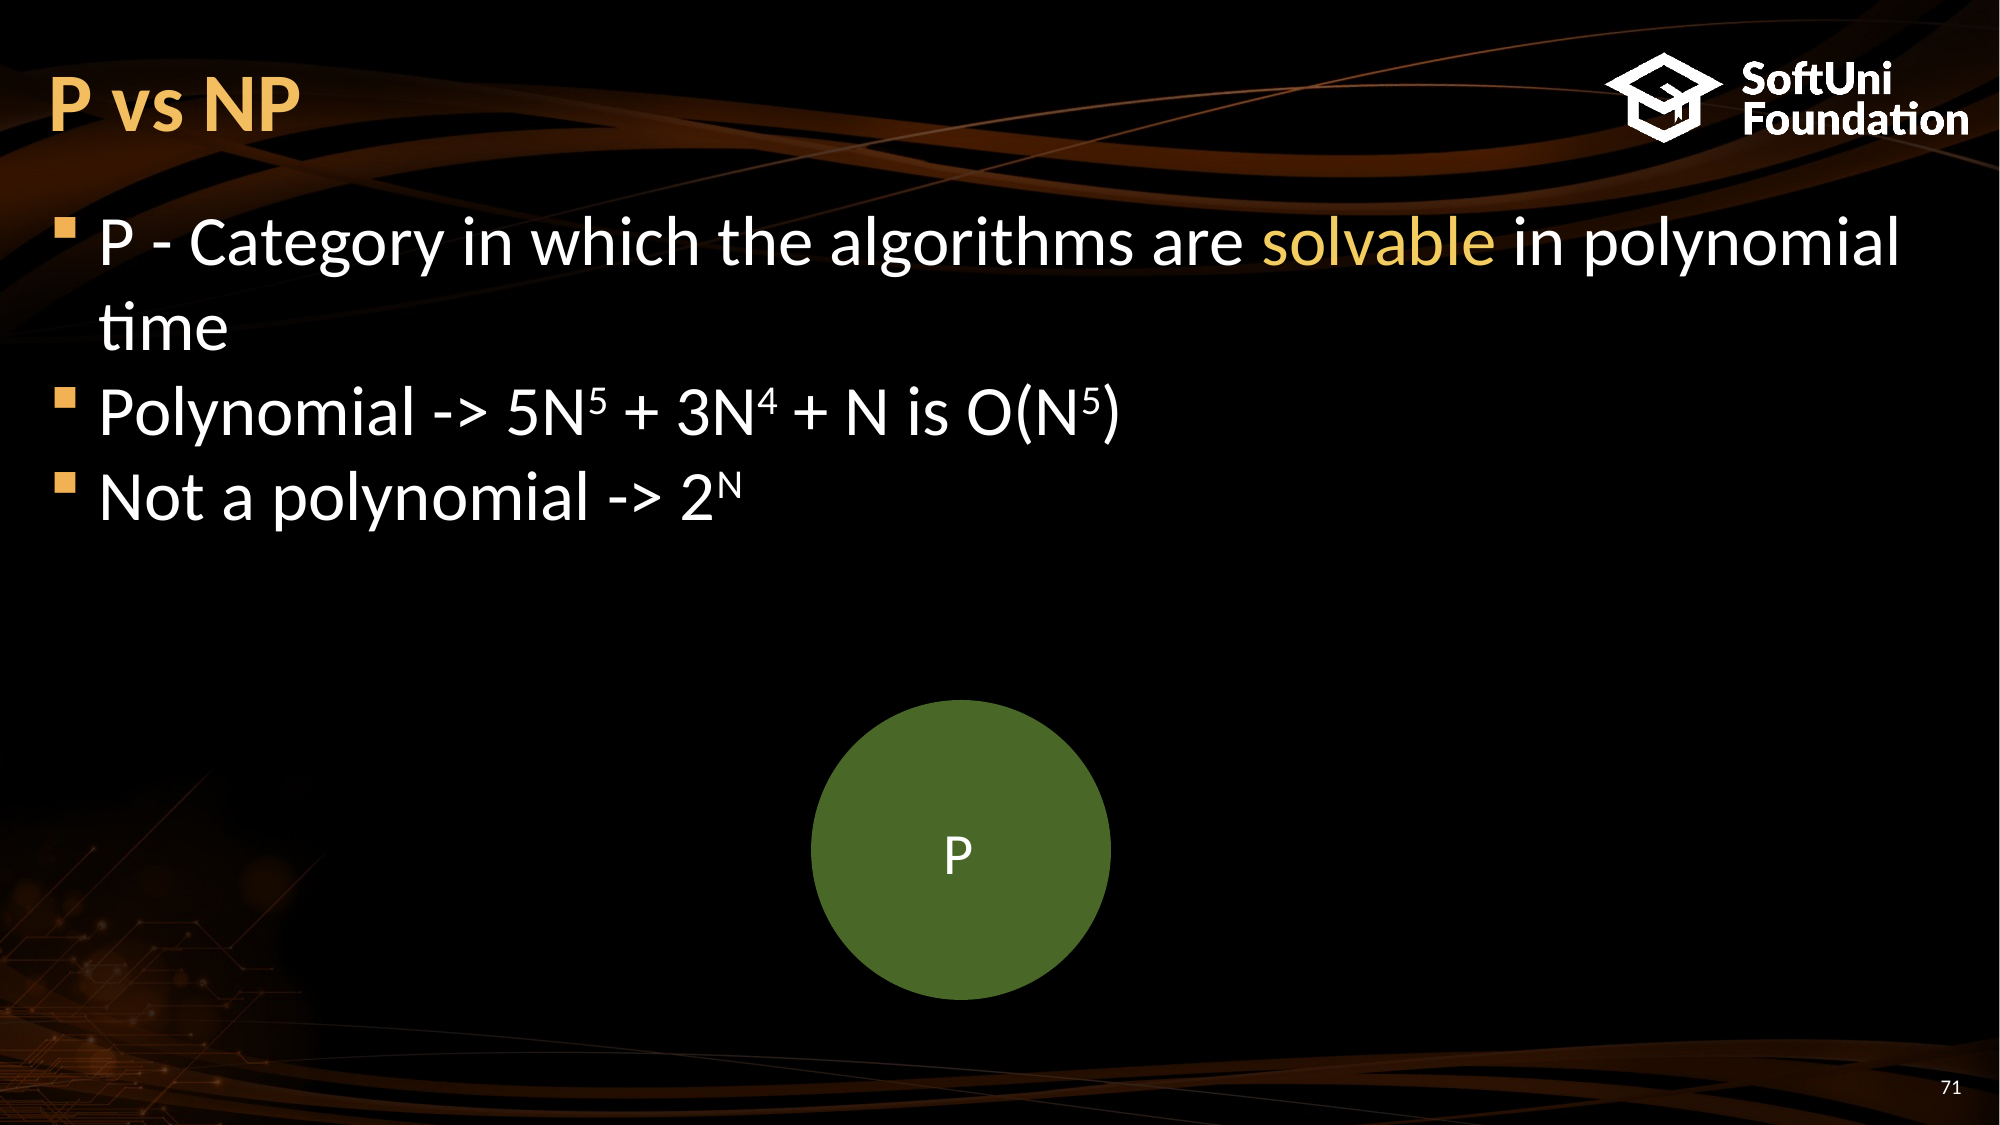

P vs NP
P - Category in which the algorithms are solvable in polynomial time
Polynomial -> 5N5 + 3N4 + N is O(N5)
Not a polynomial -> 2N

P
71